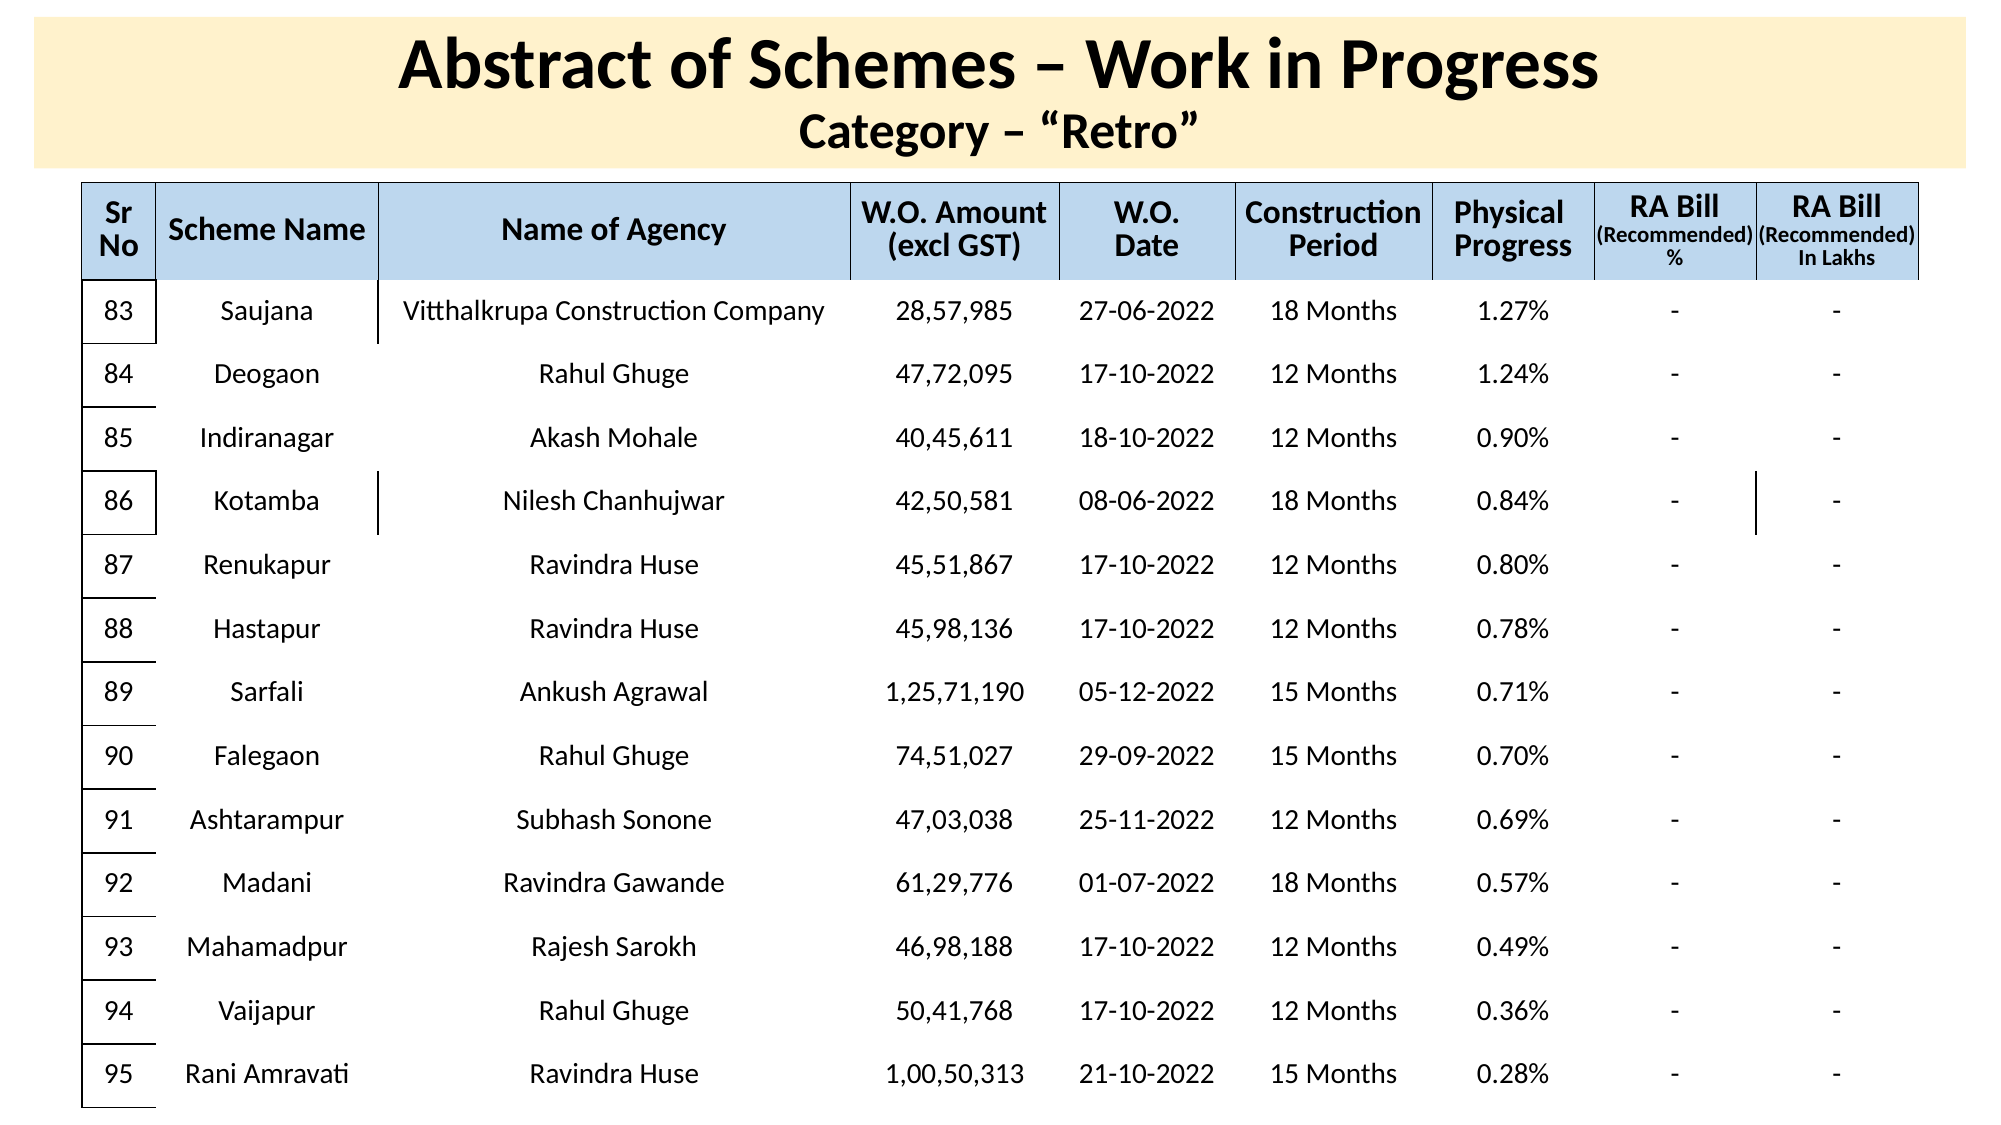

# Abstract of Schemes – Work in Progress Category – “Retro”
| Sr No | Scheme Name | Name of Agency | W.O. Amount (excl GST) | W.O. Date | Construction Period | Physical Progress | RA Bill (Recommended) % | RA Bill (Recommended) In Lakhs |
| --- | --- | --- | --- | --- | --- | --- | --- | --- |
| 83 | Saujana | Vitthalkrupa Construction Company | 28,57,985 | 27-06-2022 | 18 Months | 1.27% | - | - |
| --- | --- | --- | --- | --- | --- | --- | --- | --- |
| 84 | Deogaon | Rahul Ghuge | 47,72,095 | 17-10-2022 | 12 Months | 1.24% | - | - |
| 85 | Indiranagar | Akash Mohale | 40,45,611 | 18-10-2022 | 12 Months | 0.90% | - | - |
| 86 | Kotamba | Nilesh Chanhujwar | 42,50,581 | 08-06-2022 | 18 Months | 0.84% | - | - |
| 87 | Renukapur | Ravindra Huse | 45,51,867 | 17-10-2022 | 12 Months | 0.80% | - | - |
| 88 | Hastapur | Ravindra Huse | 45,98,136 | 17-10-2022 | 12 Months | 0.78% | - | - |
| 89 | Sarfali | Ankush Agrawal | 1,25,71,190 | 05-12-2022 | 15 Months | 0.71% | - | - |
| 90 | Falegaon | Rahul Ghuge | 74,51,027 | 29-09-2022 | 15 Months | 0.70% | - | - |
| 91 | Ashtarampur | Subhash Sonone | 47,03,038 | 25-11-2022 | 12 Months | 0.69% | - | - |
| 92 | Madani | Ravindra Gawande | 61,29,776 | 01-07-2022 | 18 Months | 0.57% | - | - |
| 93 | Mahamadpur | Rajesh Sarokh | 46,98,188 | 17-10-2022 | 12 Months | 0.49% | - | - |
| 94 | Vaijapur | Rahul Ghuge | 50,41,768 | 17-10-2022 | 12 Months | 0.36% | - | - |
| 95 | Rani Amravati | Ravindra Huse | 1,00,50,313 | 21-10-2022 | 15 Months | 0.28% | - | - |